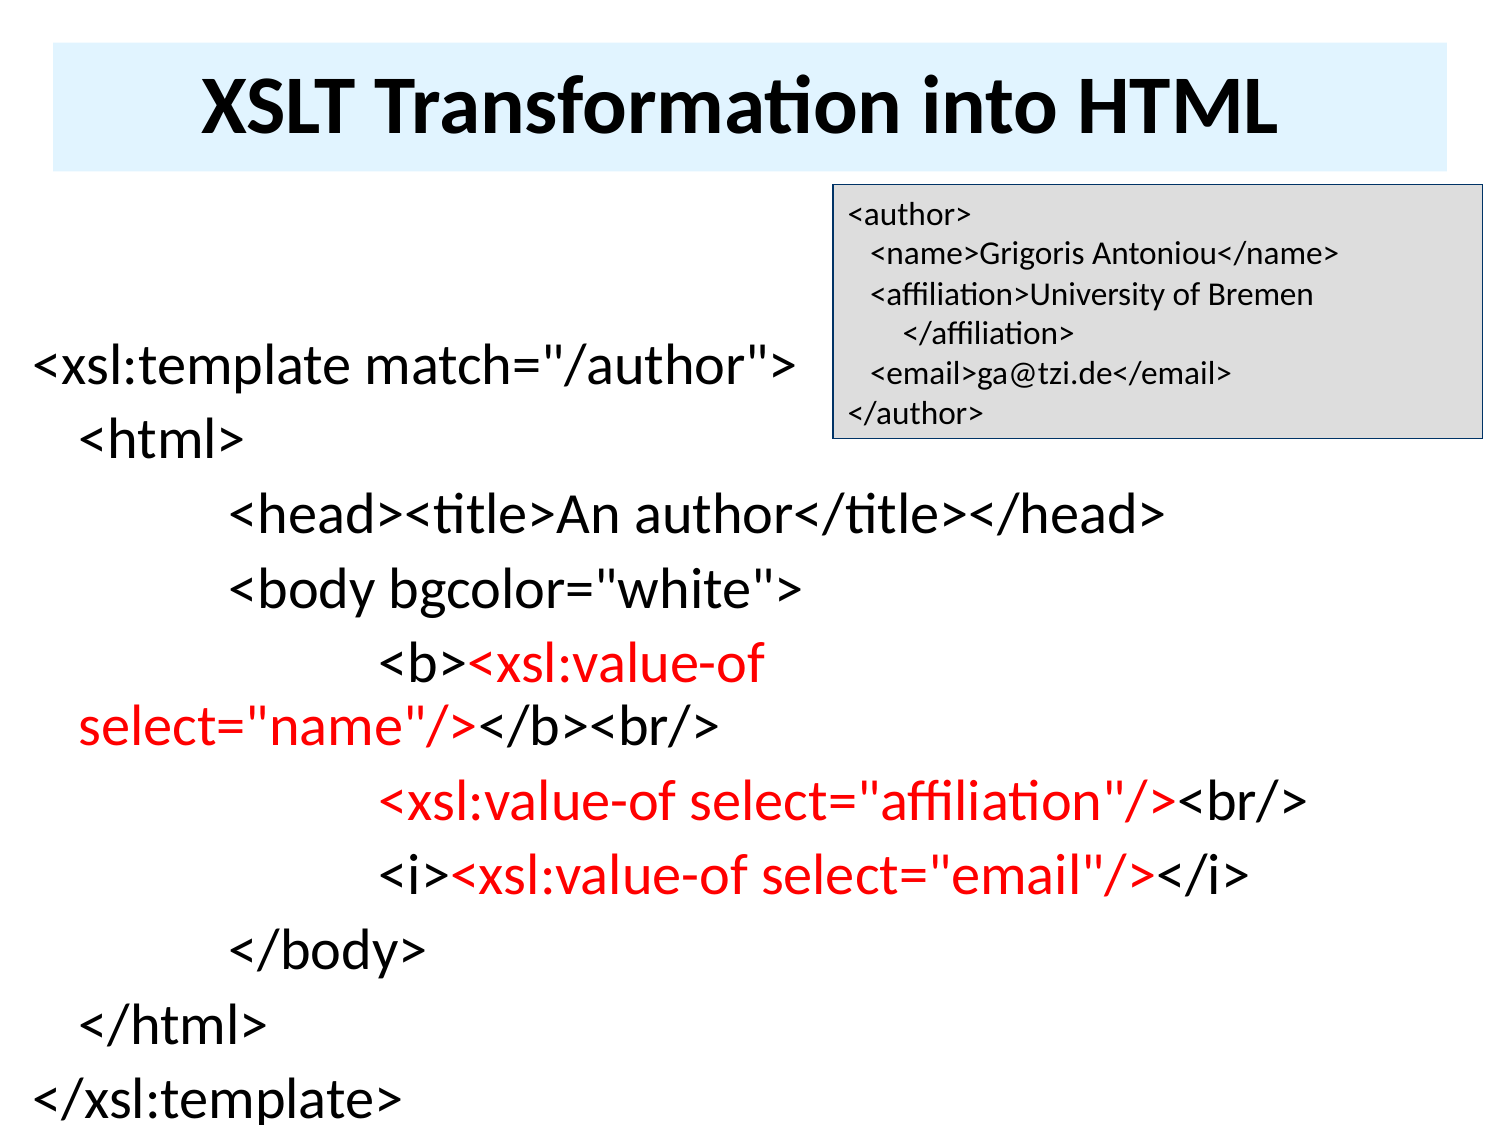

# XSLT Transformation into HTML
<author>
   <name>Grigoris Antoniou</name>
   <affiliation>University of Bremen
      </affiliation>
   <email>ga@tzi.de</email>
</author>
<xsl:template match="/author">
	<html>
		<head><title>An author</title></head>
		<body bgcolor="white">
			<b><xsl:value-of select="name"/></b><br/>
			<xsl:value-of select="affiliation"/><br/>
			<i><xsl:value-of select="email"/></i>
		</body>
	</html>
</xsl:template>